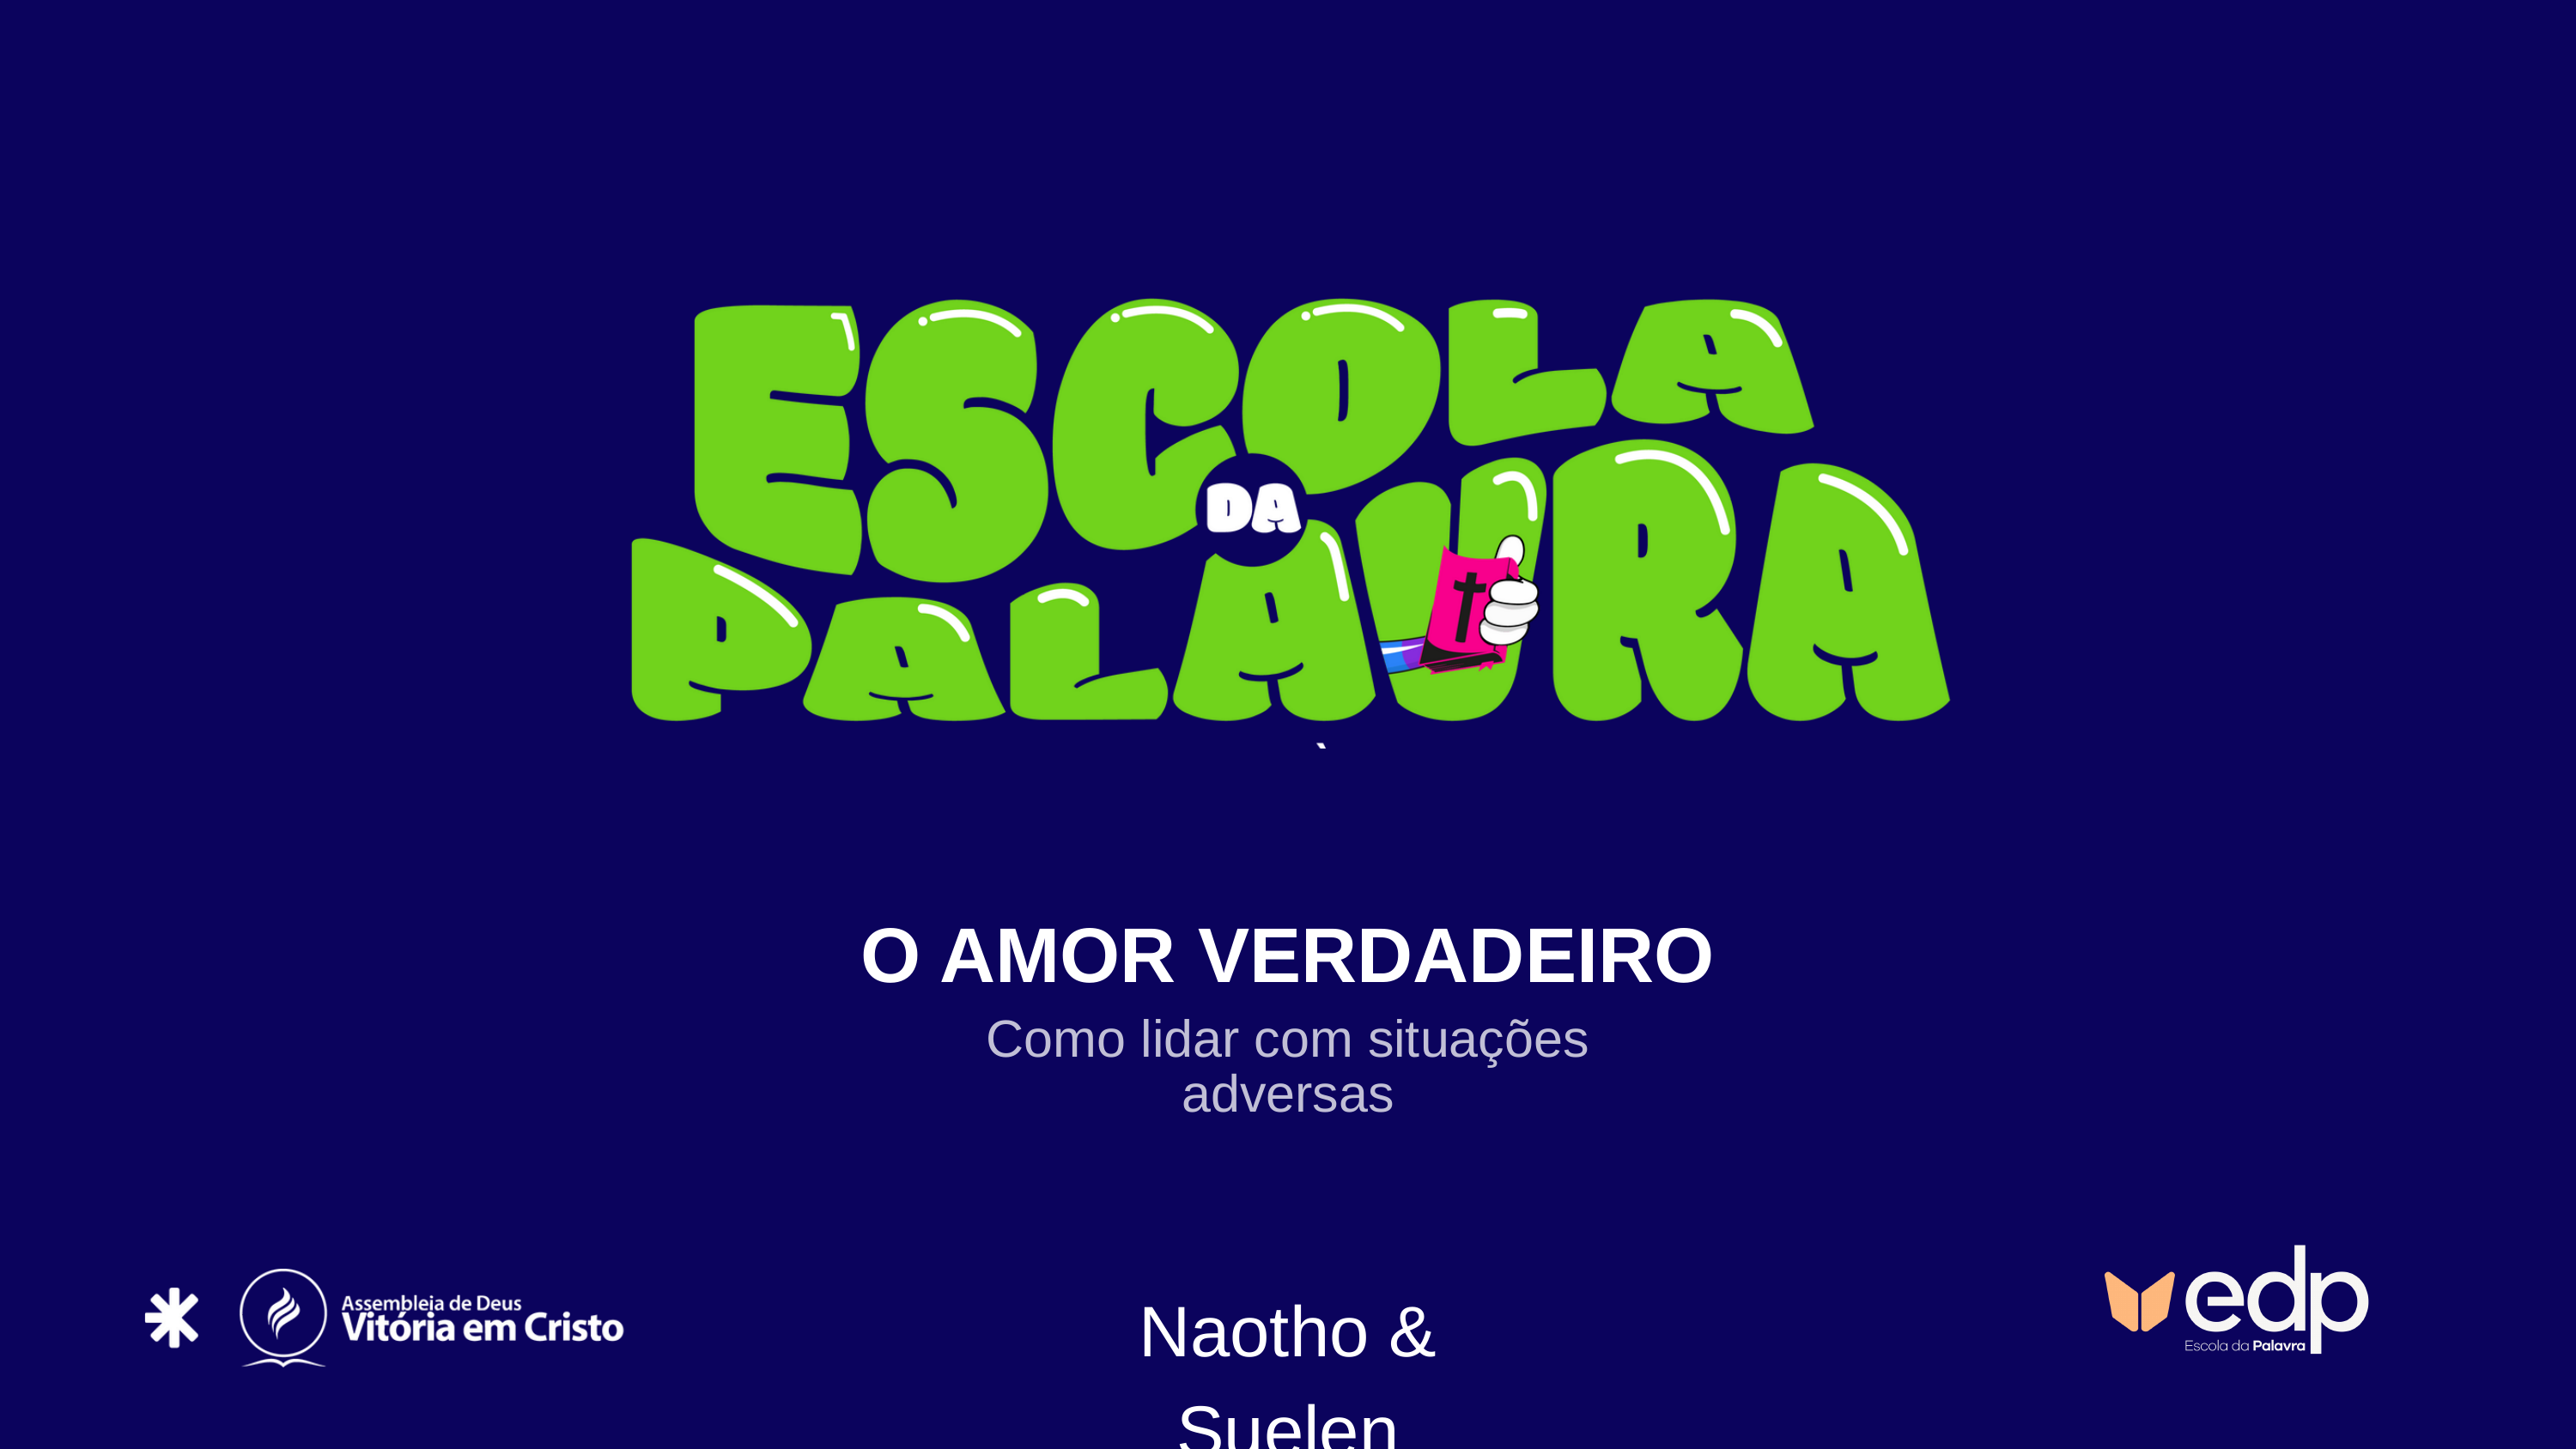

O AMOR VERDADEIRO
Como lidar com situações adversas

Naotho & Suelen